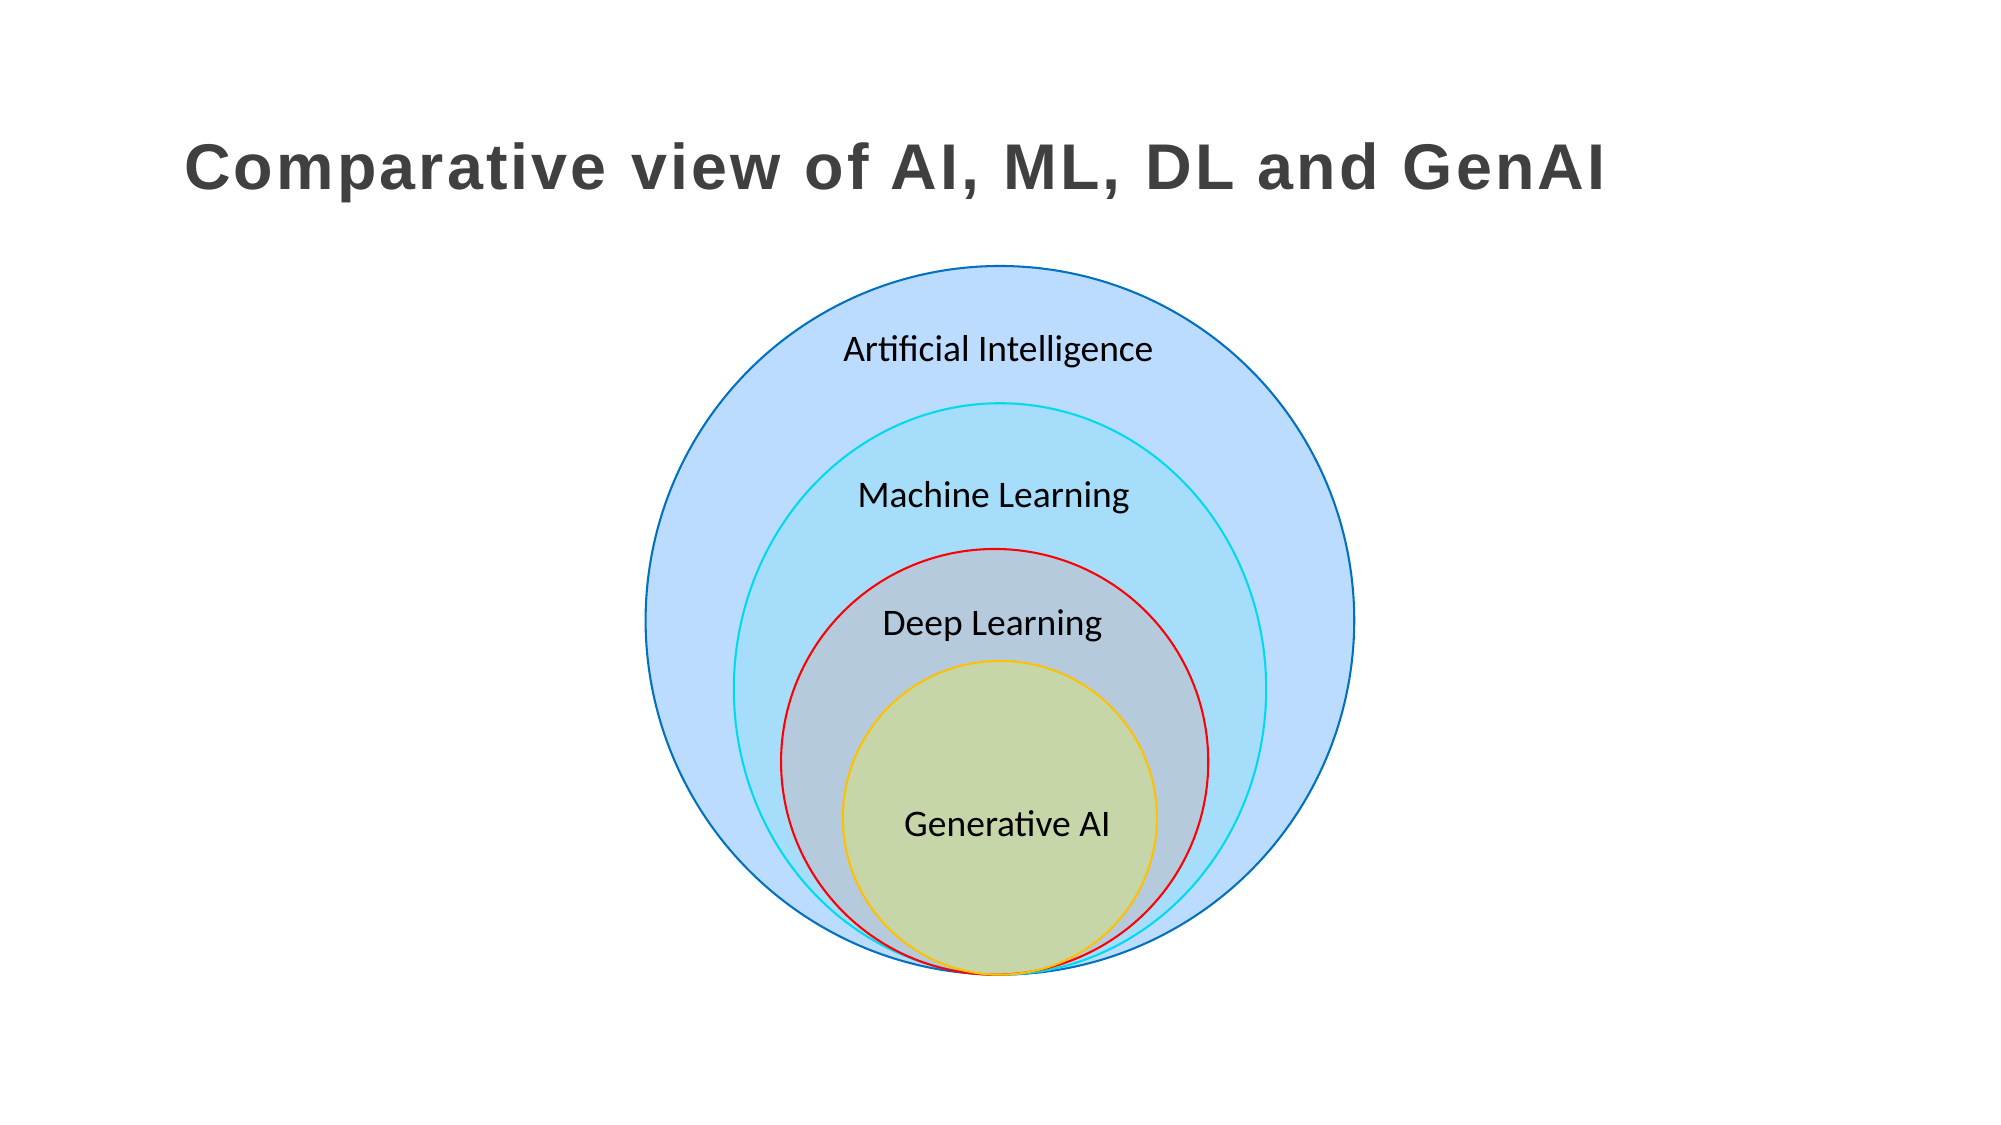

Comparative view of AI, ML, DL and GenAI

Artificial Intelligence

Machine Learning

Deep Learning

Generative AI